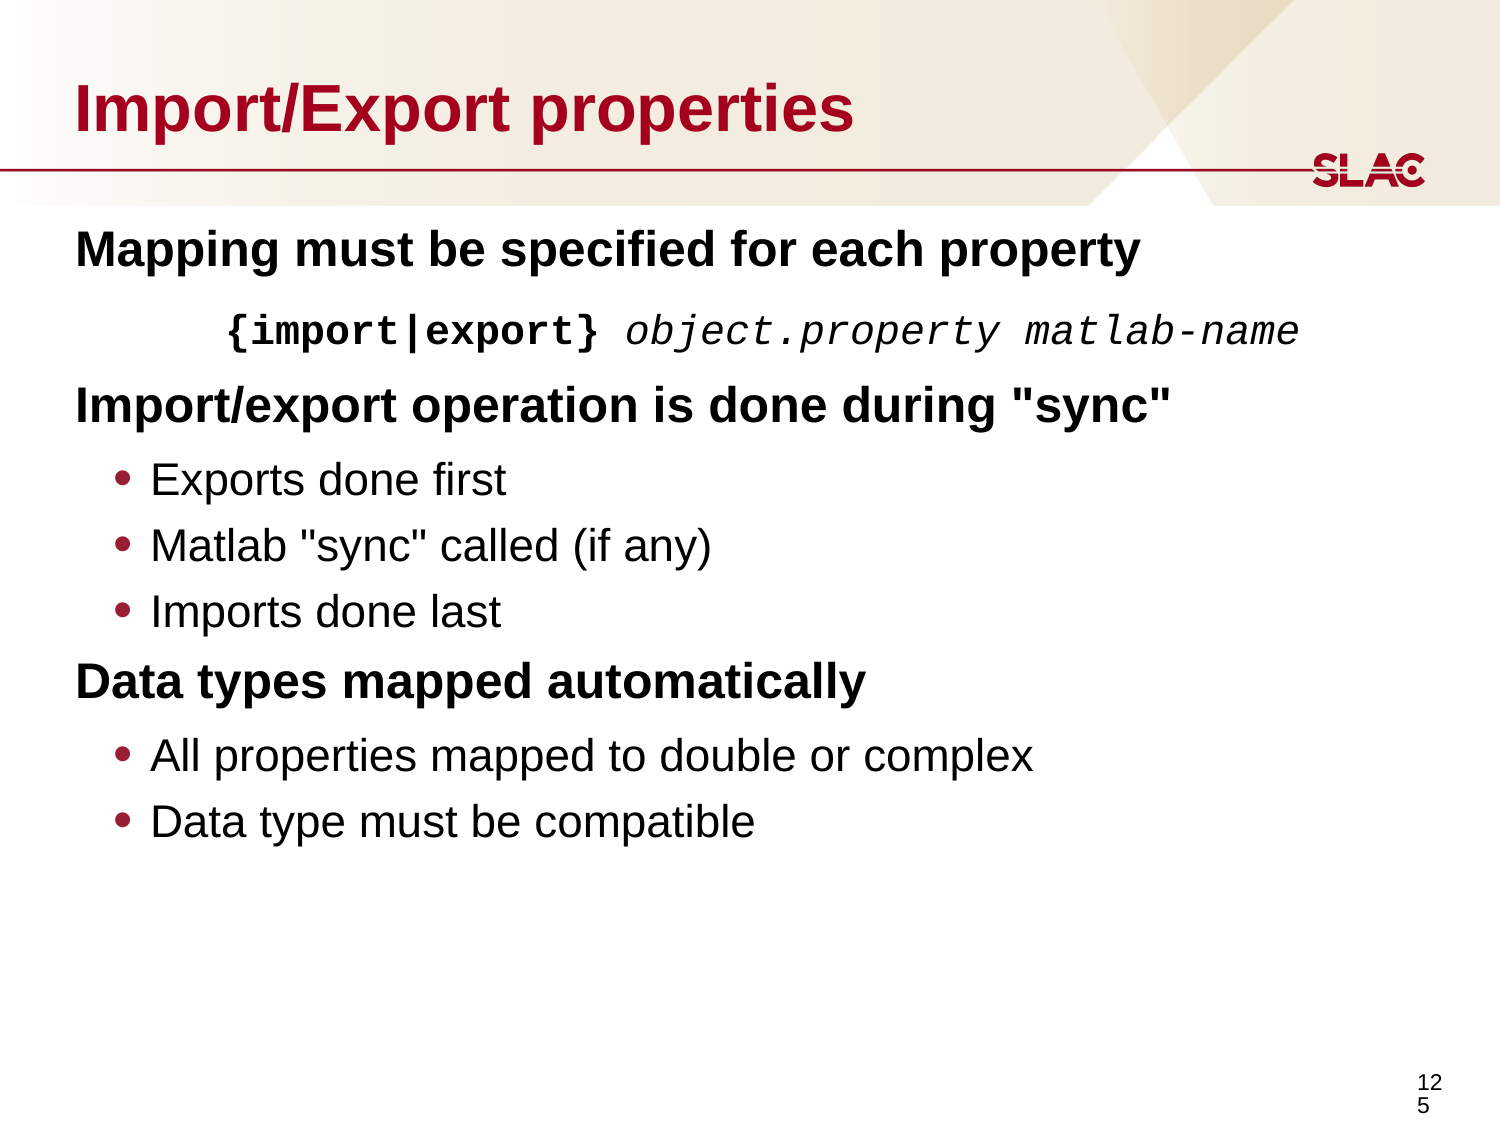

# Import/Export properties
Mapping must be specified for each property
	{import|export} object.property matlab-name
Import/export operation is done during "sync"
Exports done first
Matlab "sync" called (if any)
Imports done last
Data types mapped automatically
All properties mapped to double or complex
Data type must be compatible

125